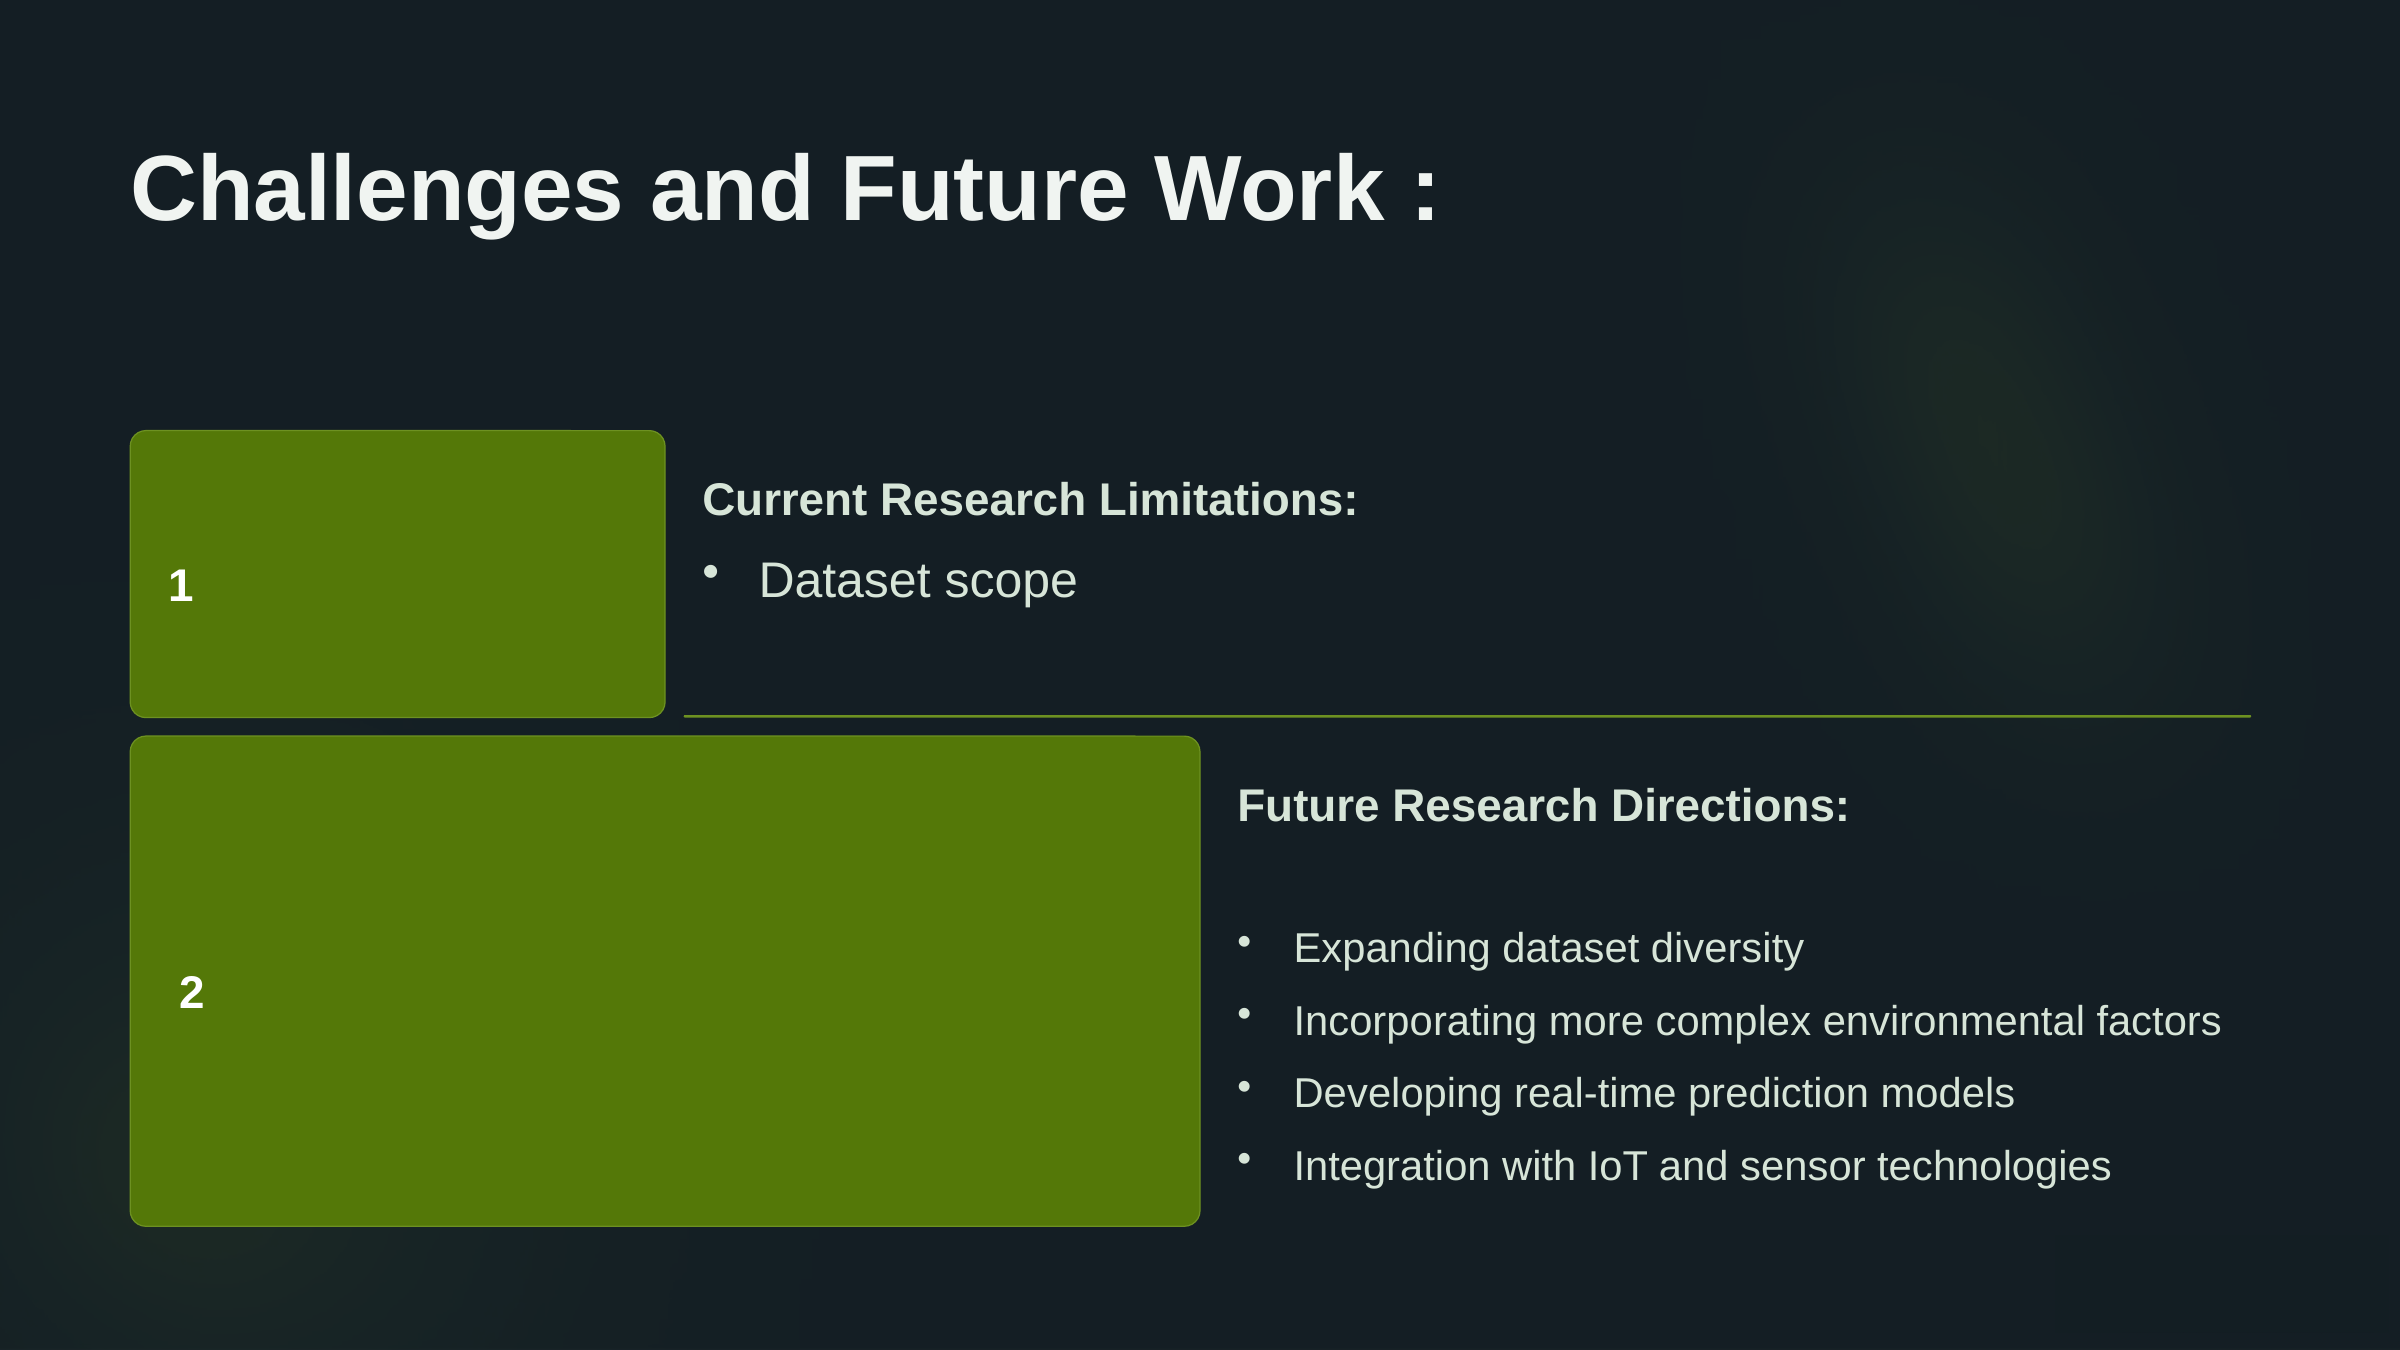

Challenges and Future Work :

Current Research Limitations:
1
Dataset scope

Future Research Directions:
Expanding dataset diversity
2
Incorporating more complex environmental factors
Developing real-time prediction models
Integration with IoT and sensor technologies